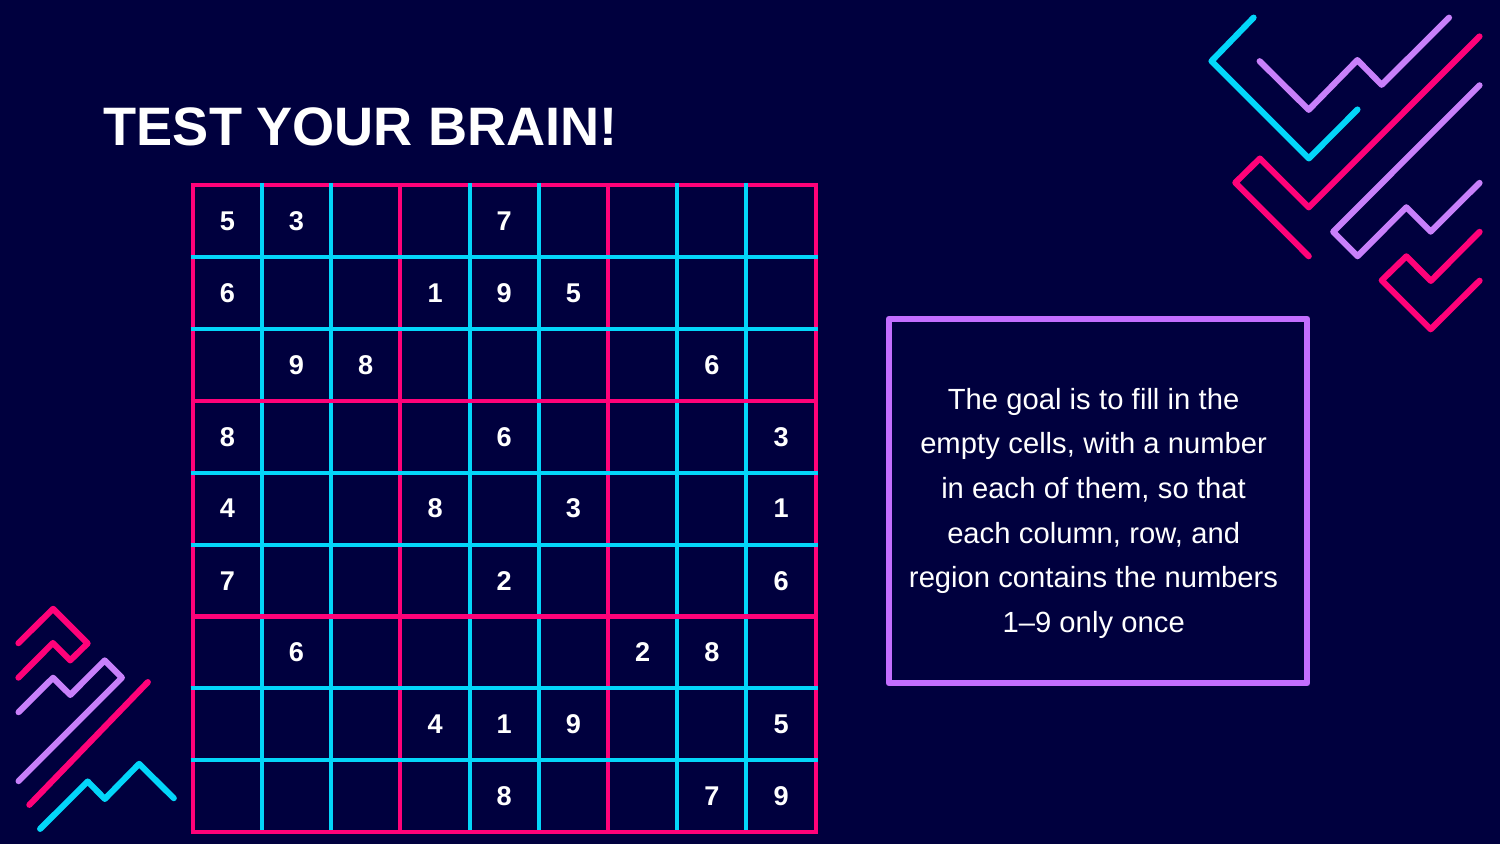

# TEST YOUR BRAIN!
| 5 | 3 |  |  | 7 |  |  |  |  |
| --- | --- | --- | --- | --- | --- | --- | --- | --- |
| 6 |  |  | 1 | 9 | 5 |  |  |  |
|  | 9 | 8 |  |  |  |  | 6 |  |
| 8 |  |  |  | 6 |  |  |  | 3 |
| 4 |  |  | 8 |  | 3 |  |  | 1 |
| 7 |  |  |  | 2 |  |  |  | 6 |
|  | 6 |  |  |  |  | 2 | 8 |  |
|  |  |  | 4 | 1 | 9 |  |  | 5 |
|  |  |  |  | 8 |  |  | 7 | 9 |

The goal is to fill in the empty cells, with a number in each of them, so that each column, row, and region contains the numbers 1–9 only once